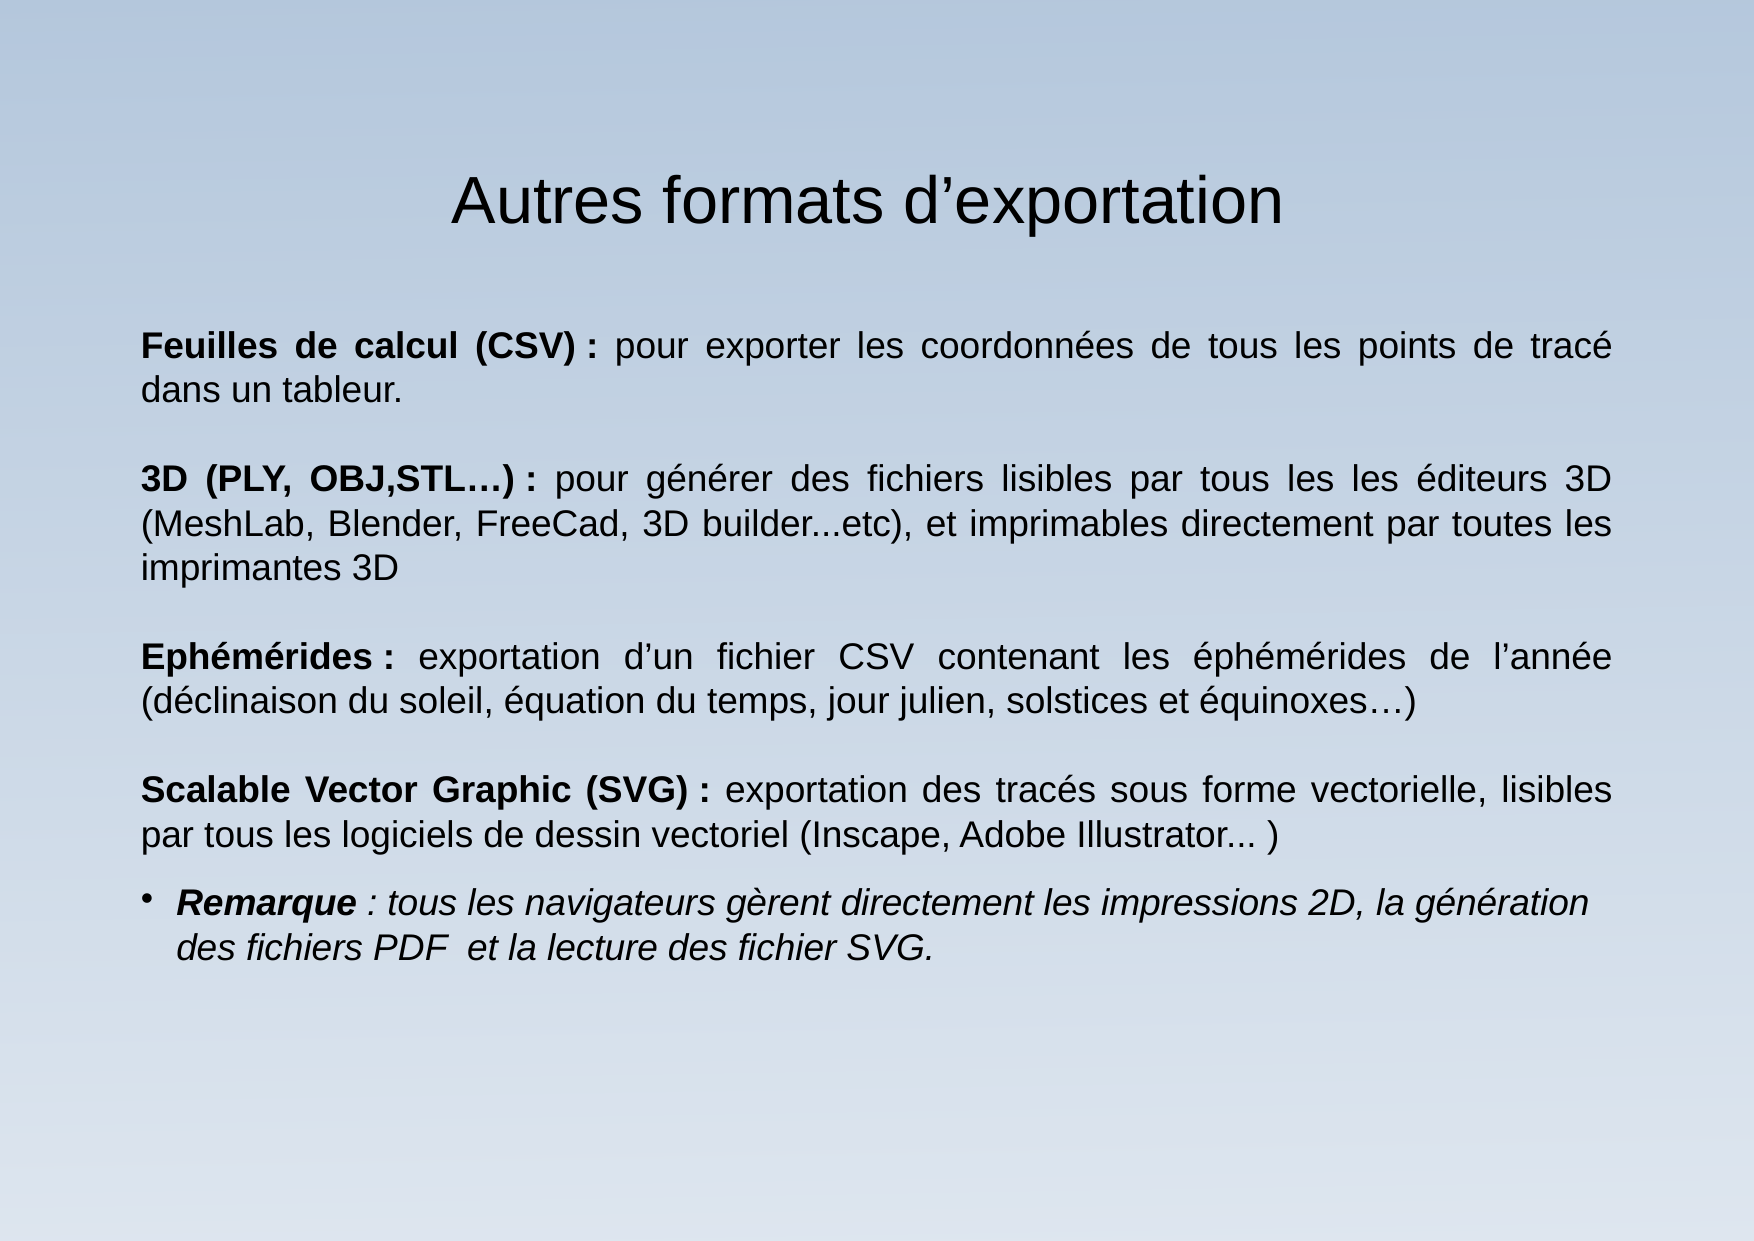

# Autres formats d’exportation
Feuilles de calcul (CSV) : pour exporter les coordonnées de tous les points de tracé dans un tableur.

3D (PLY, OBJ,STL…) : pour générer des fichiers lisibles par tous les les éditeurs 3D (MeshLab, Blender, FreeCad, 3D builder...etc), et imprimables directement par toutes les imprimantes 3D

Ephémérides : exportation d’un fichier CSV contenant les éphémérides de l’année (déclinaison du soleil, équation du temps, jour julien, solstices et équinoxes…)

Scalable Vector Graphic (SVG) : exportation des tracés sous forme vectorielle, lisibles par tous les logiciels de dessin vectoriel (Inscape, Adobe Illustrator... )

Remarque : tous les navigateurs gèrent directement les impressions 2D, la génération des fichiers PDF  et la lecture des fichier SVG.